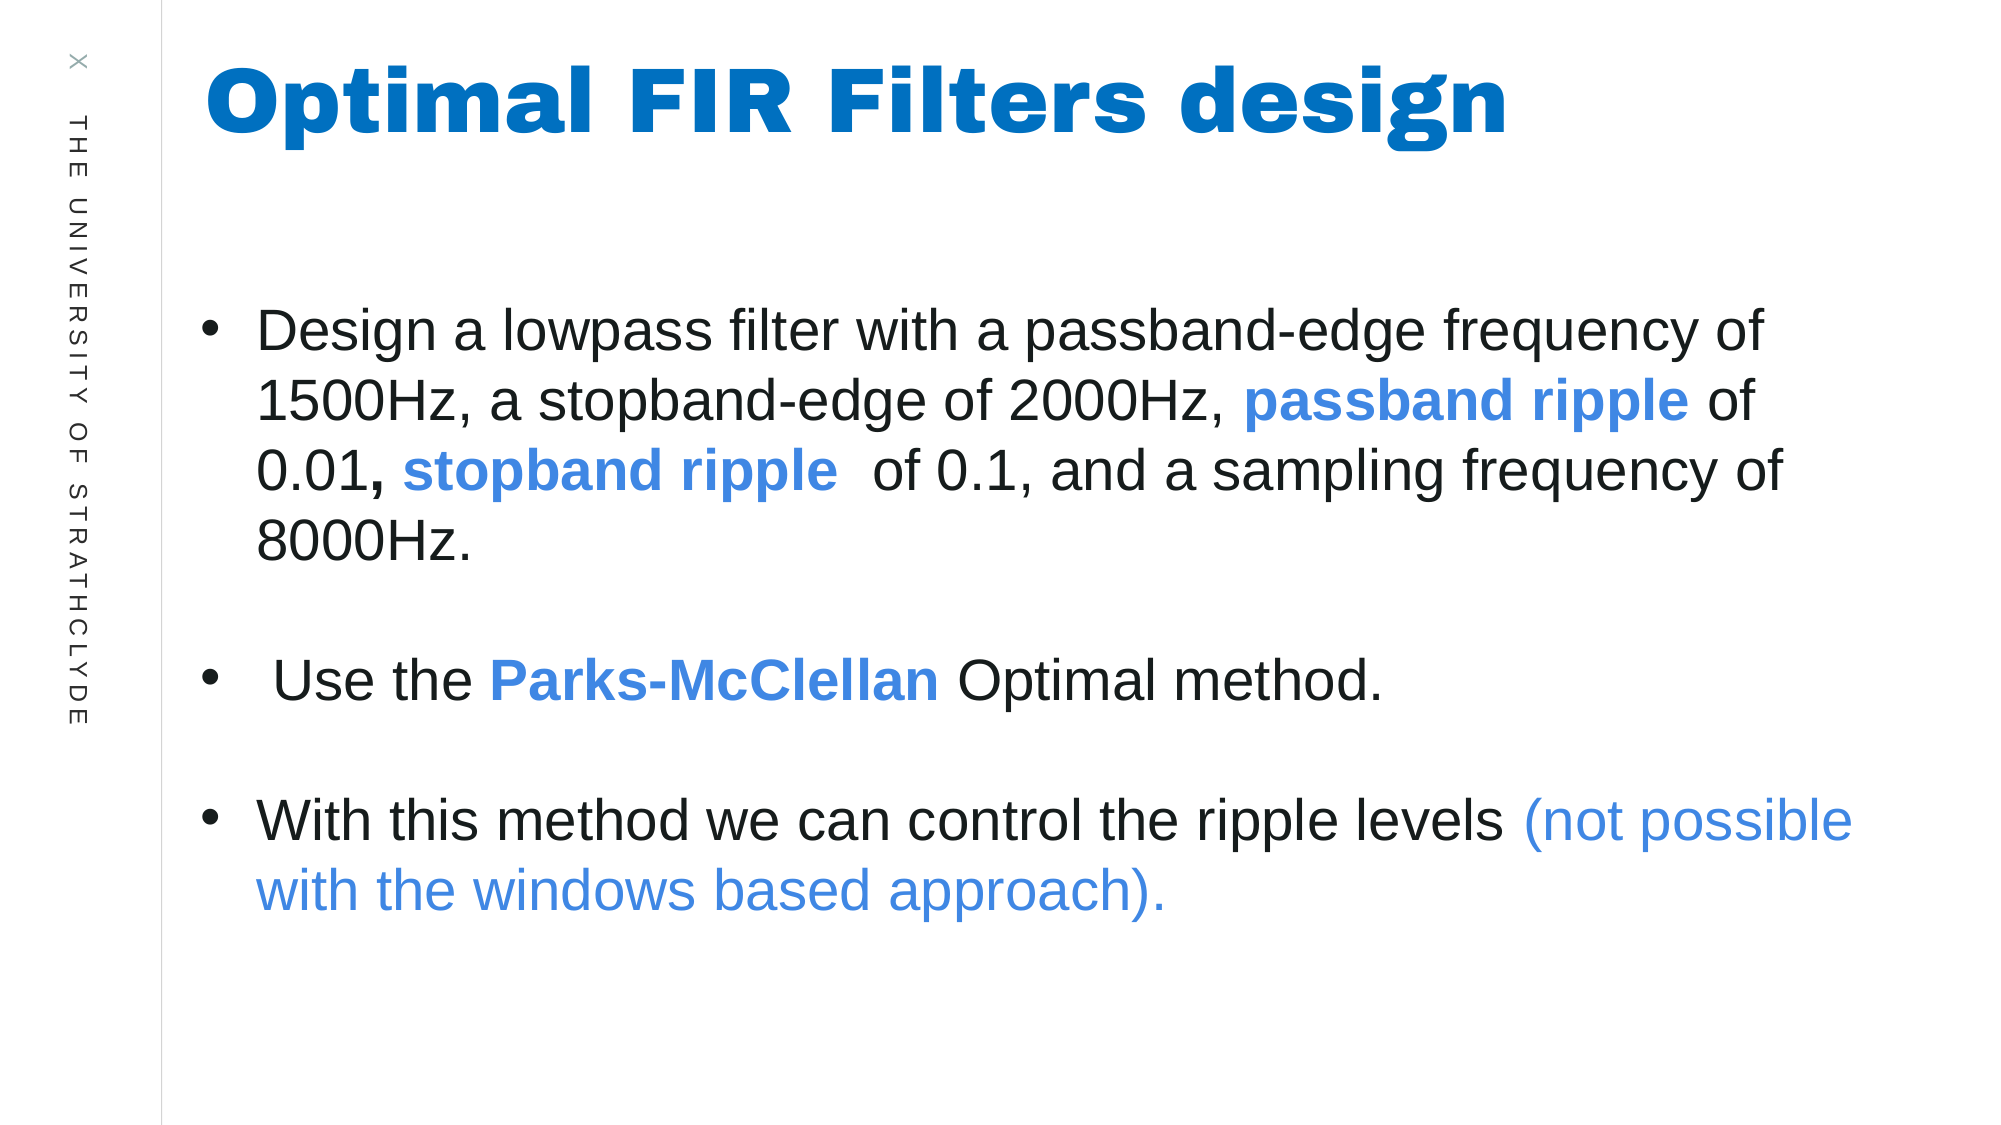

Optimal FIR Filters design
Design a lowpass filter with a passband-edge frequency of 1500Hz, a stopband-edge of 2000Hz, passband ripple of 0.01, stopband ripple  of 0.1, and a sampling frequency of 8000Hz.

 Use the Parks-McClellan Optimal method.

With this method we can control the ripple levels (not possible with the windows based approach).